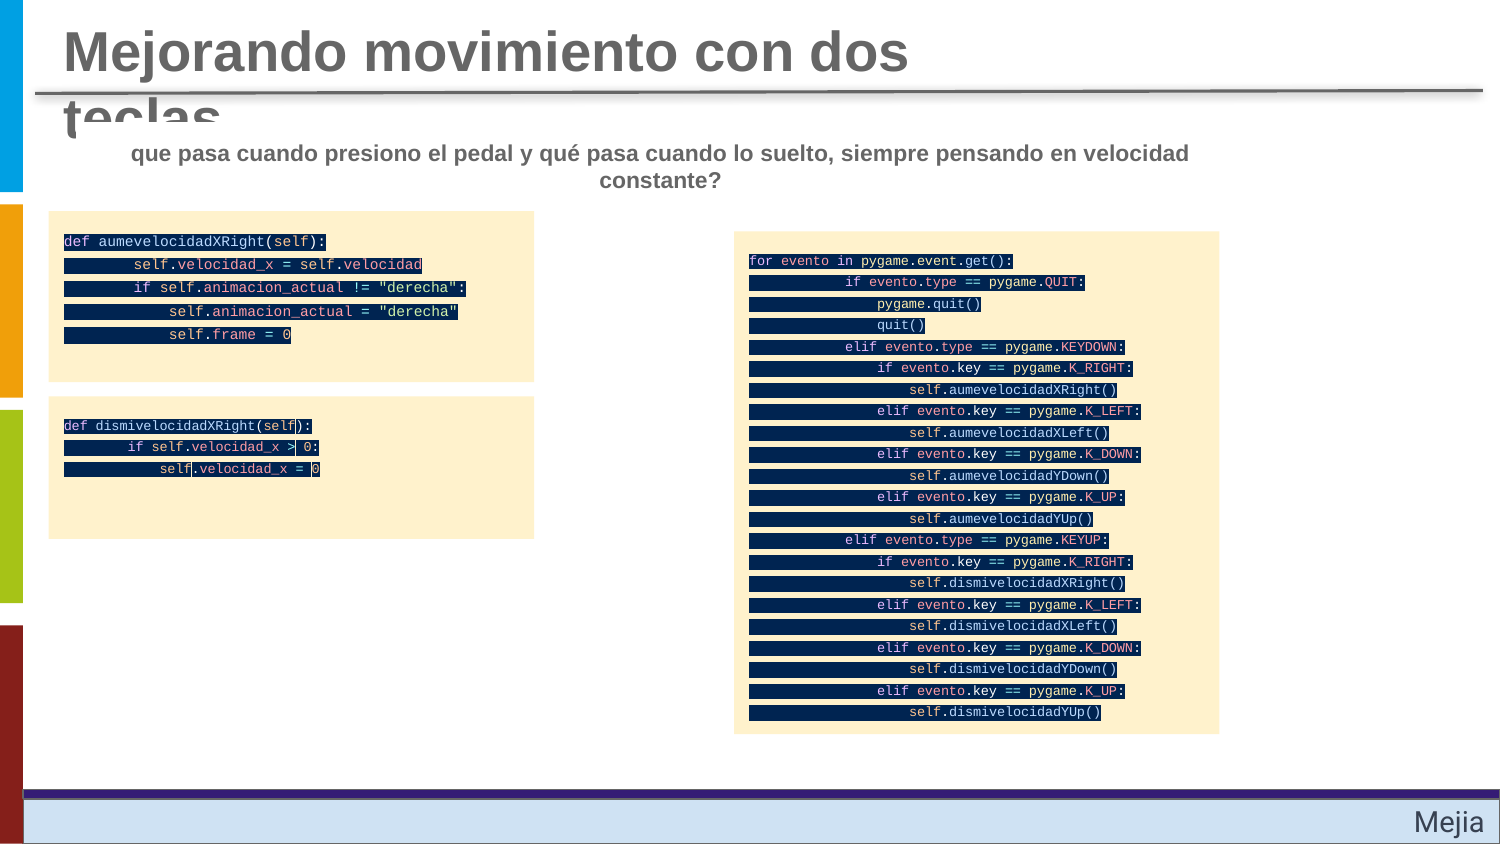

Mejorando movimiento con dos teclas

que pasa cuando presiono el pedal y qué pasa cuando lo suelto, siempre pensando en velocidad constante?

def aumevelocidadXRight(self):
        self.velocidad_x = self.velocidad
        if self.animacion_actual != "derecha":
            self.animacion_actual = "derecha"
            self.frame = 0

for evento in pygame.event.get():
            if evento.type == pygame.QUIT:
                pygame.quit()
                quit()
            elif evento.type == pygame.KEYDOWN:
                if evento.key == pygame.K_RIGHT:
                    self.aumevelocidadXRight()
                elif evento.key == pygame.K_LEFT:
                    self.aumevelocidadXLeft()
                elif evento.key == pygame.K_DOWN:
                    self.aumevelocidadYDown()
                elif evento.key == pygame.K_UP:
                    self.aumevelocidadYUp()
            elif evento.type == pygame.KEYUP:
                if evento.key == pygame.K_RIGHT:
                    self.dismivelocidadXRight()
                elif evento.key == pygame.K_LEFT:
                    self.dismivelocidadXLeft()
                elif evento.key == pygame.K_DOWN:
                    self.dismivelocidadYDown()
                elif evento.key == pygame.K_UP:
                    self.dismivelocidadYUp()
def dismivelocidadXRight(self):
        if self.velocidad_x > 0:
            self.velocidad_x = 0

Mejia